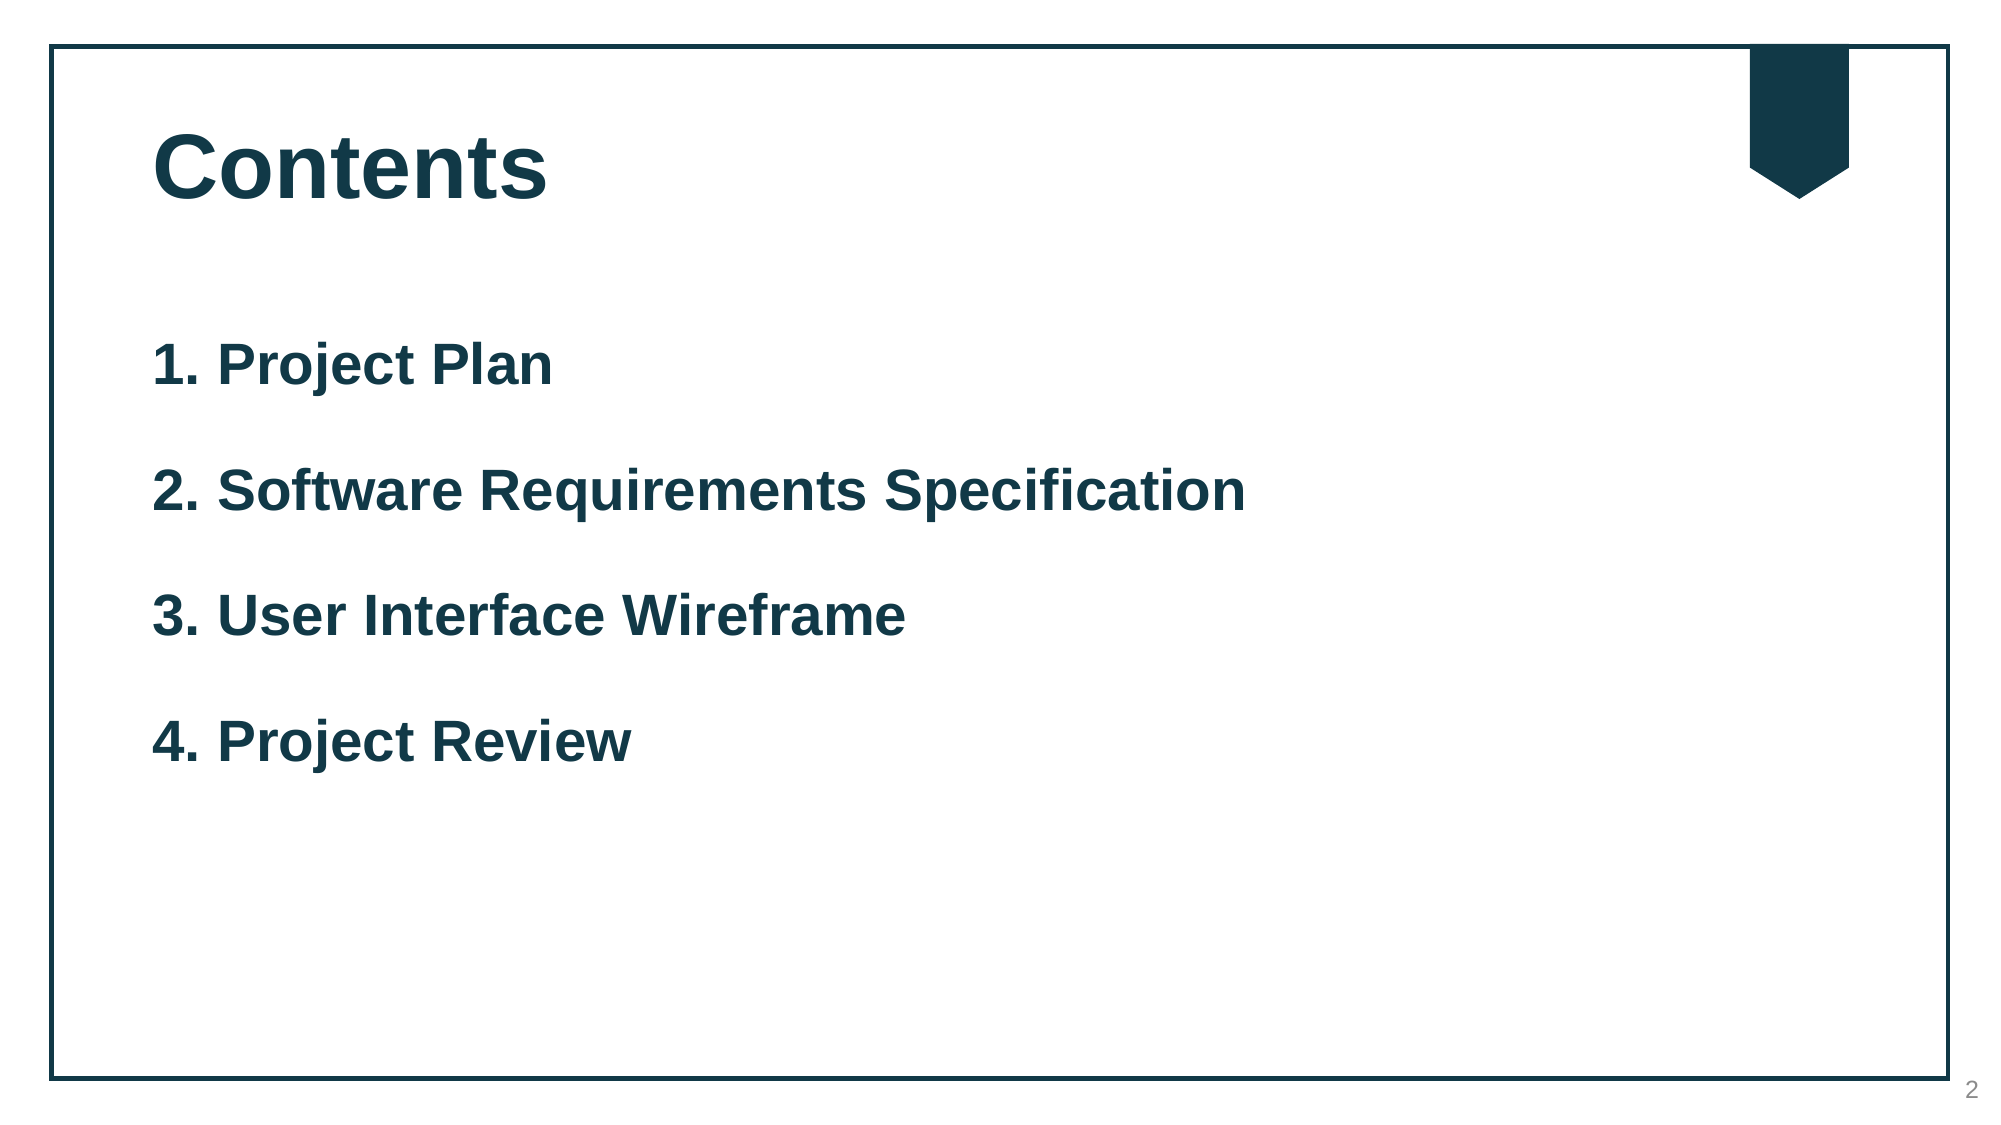

# Contents
1. Project Plan
2. Software Requirements Specification
3. User Interface Wireframe
4. Project Review

2